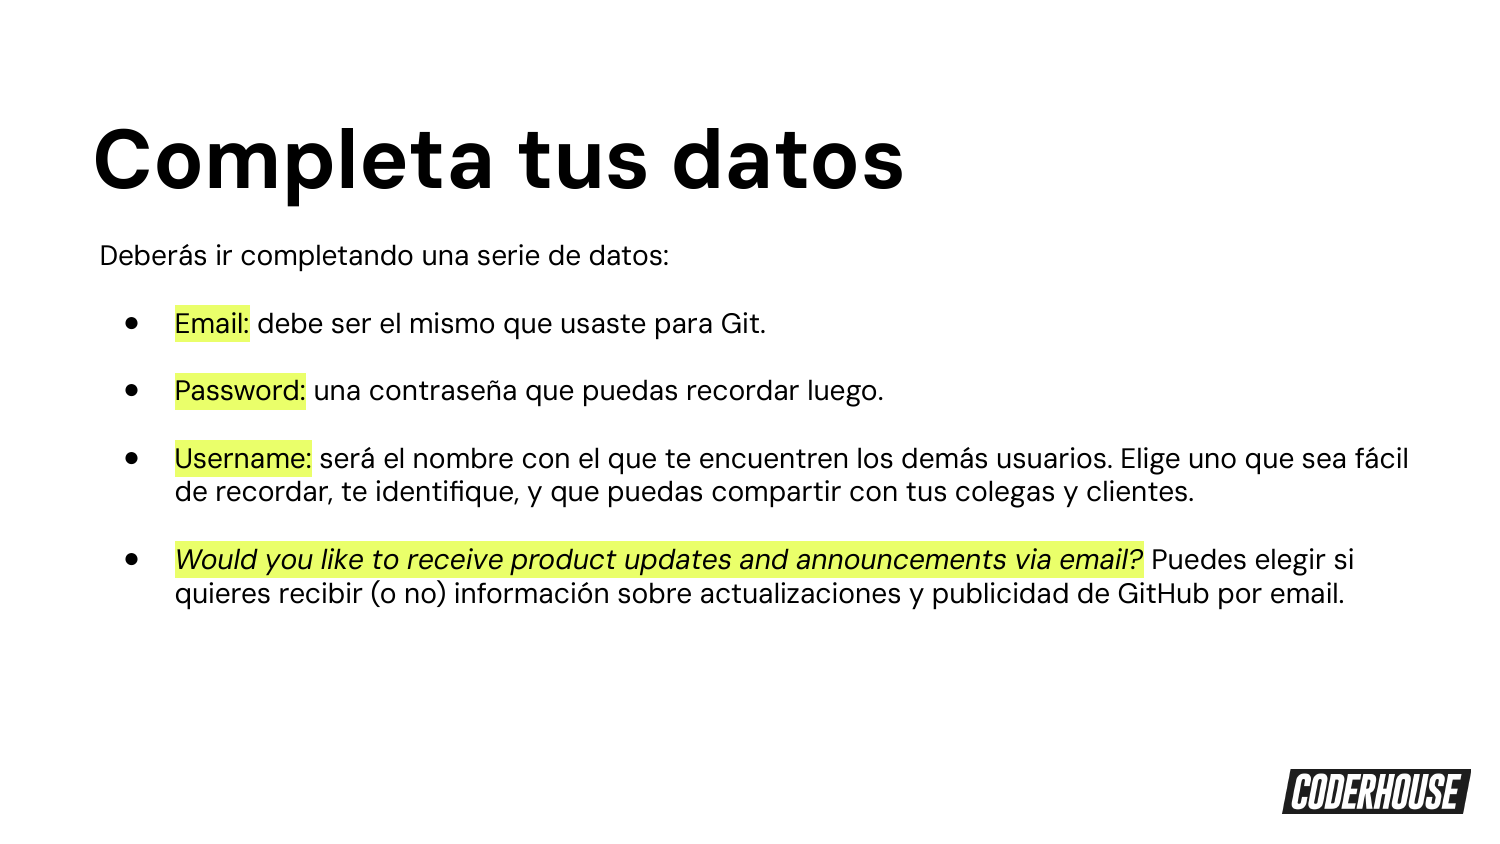

Completa tus datos
Deberás ir completando una serie de datos:

Email: debe ser el mismo que usaste para Git.

Password: una contraseña que puedas recordar luego.

Username: será el nombre con el que te encuentren los demás usuarios. Elige uno que sea fácil de recordar, te identifique, y que puedas compartir con tus colegas y clientes.

Would you like to receive product updates and announcements via email? Puedes elegir si quieres recibir (o no) información sobre actualizaciones y publicidad de GitHub por email.